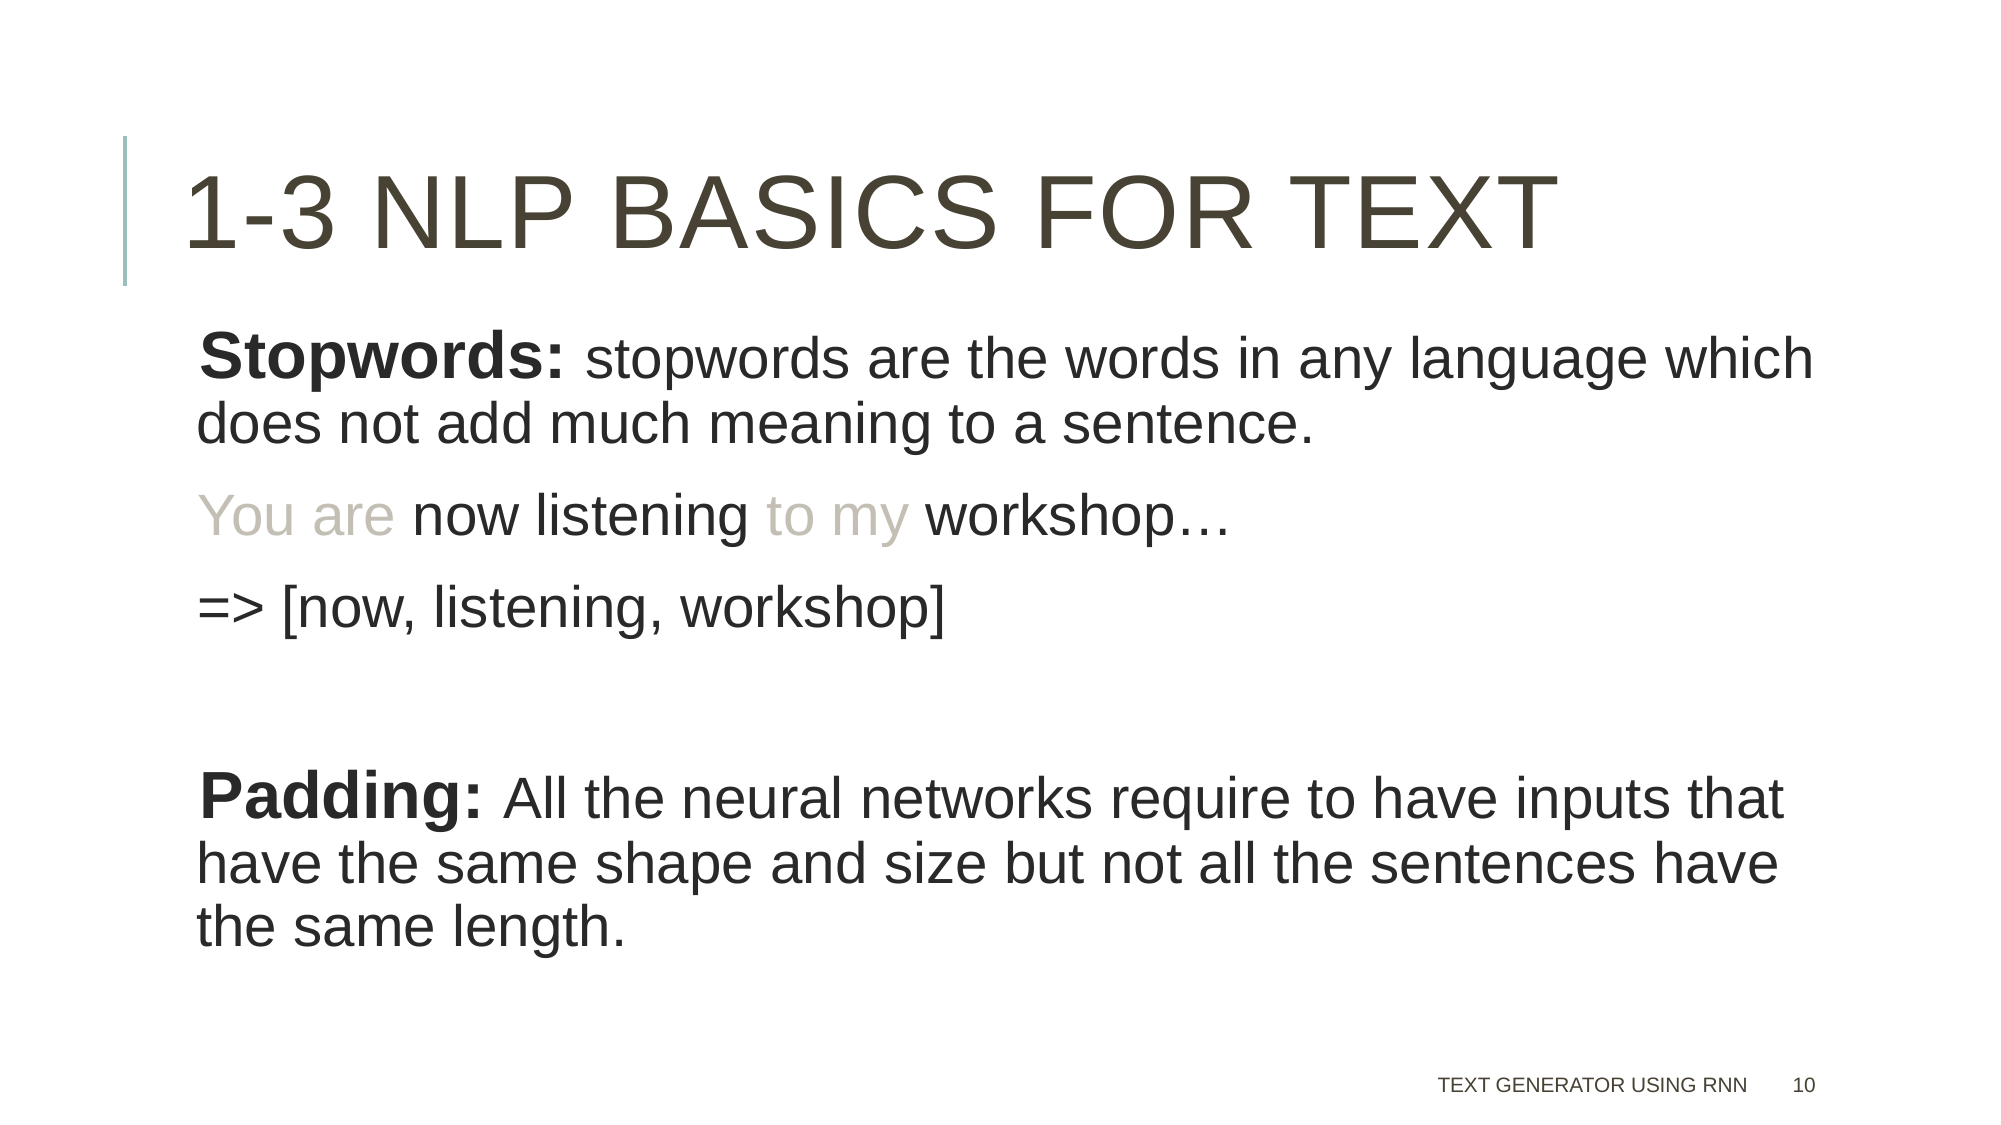

# 1-3 NLP BASICS FOR TEXT
Stopwords: stopwords are the words in any language which does not add much meaning to a sentence.
You are now listening to my workshop…
=> [now, listening, workshop]

Padding: All the neural networks require to have inputs that have the same shape and size but not all the sentences have the same length.
TEXT GENERATOR USING RNN
10